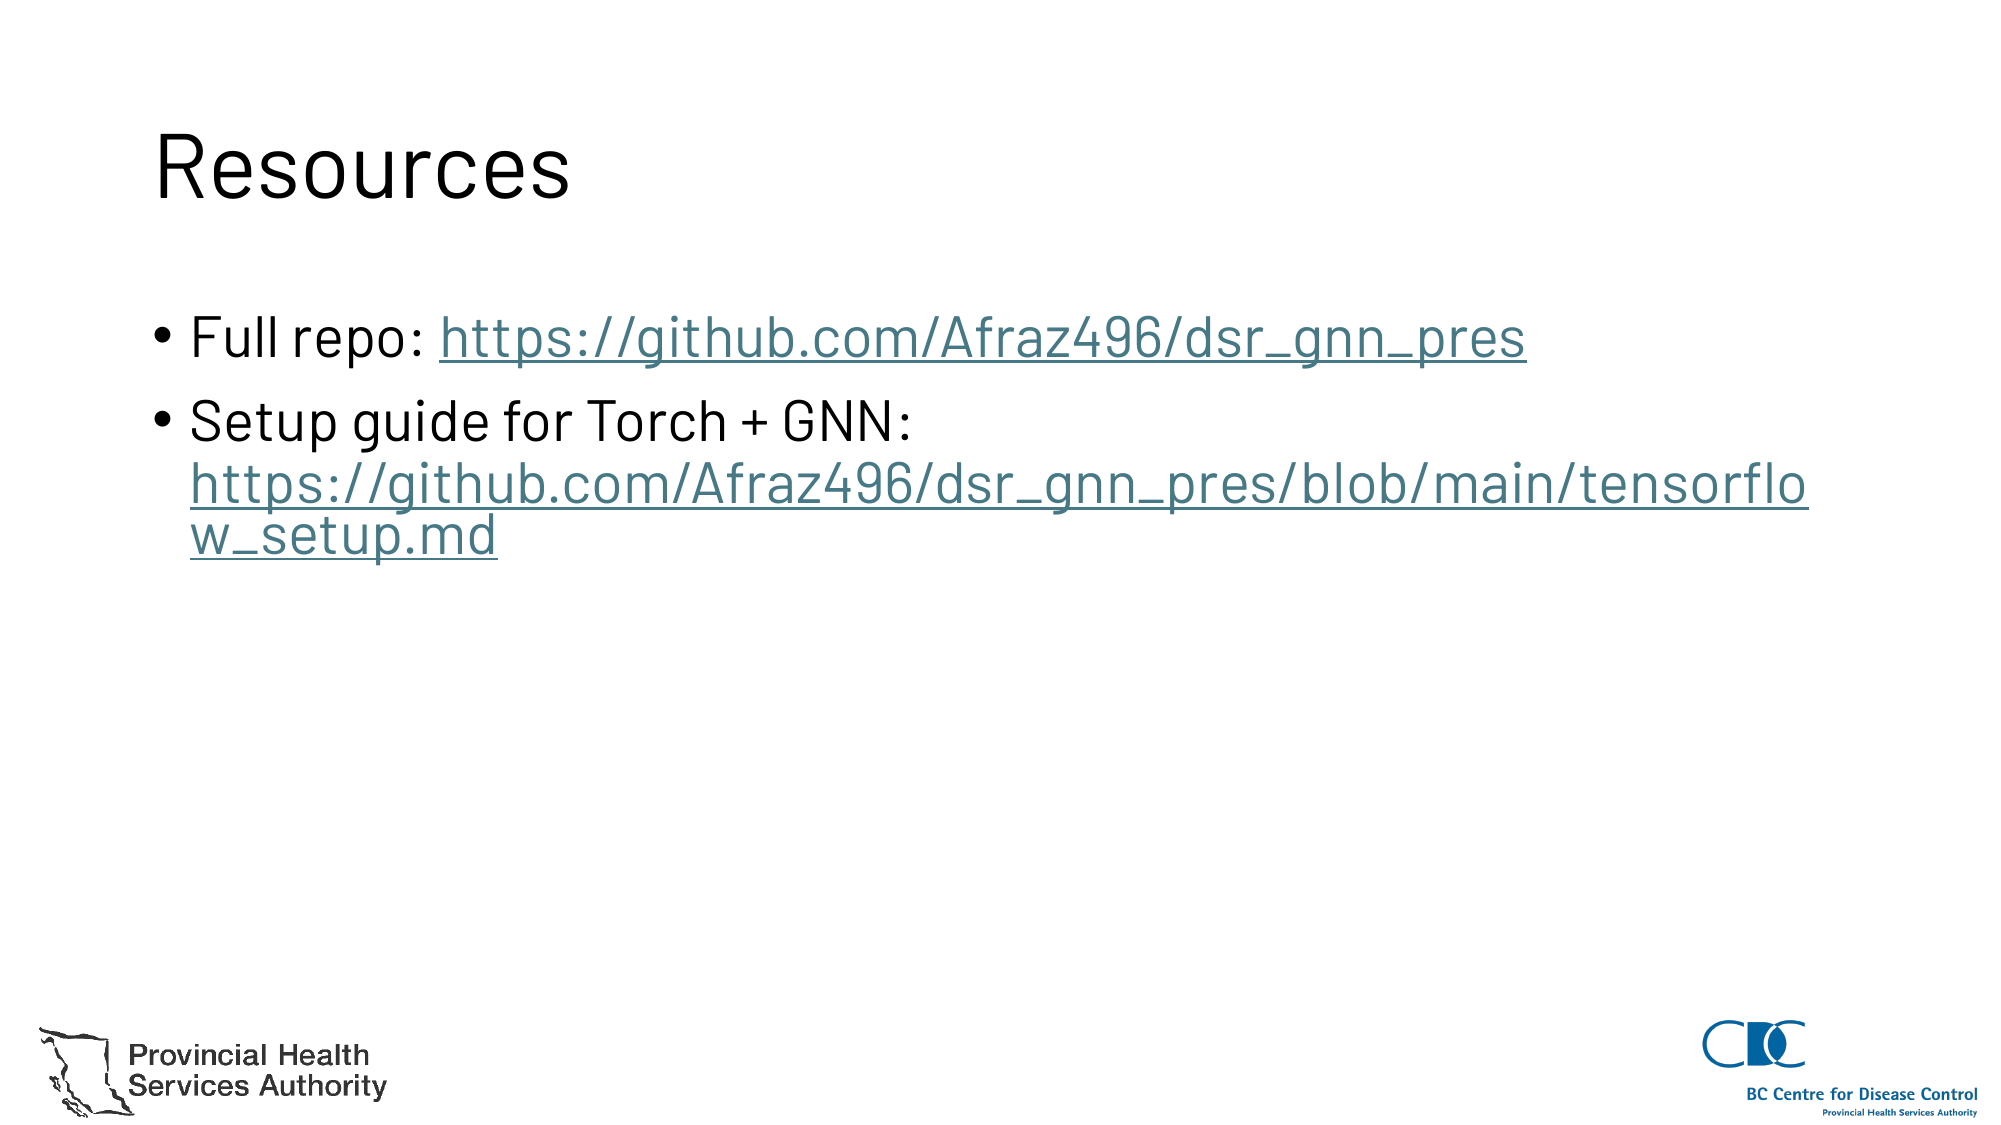

# Resources
Full repo: https://github.com/Afraz496/dsr_gnn_pres
Setup guide for Torch + GNN: https://github.com/Afraz496/dsr_gnn_pres/blob/main/tensorflow_setup.md